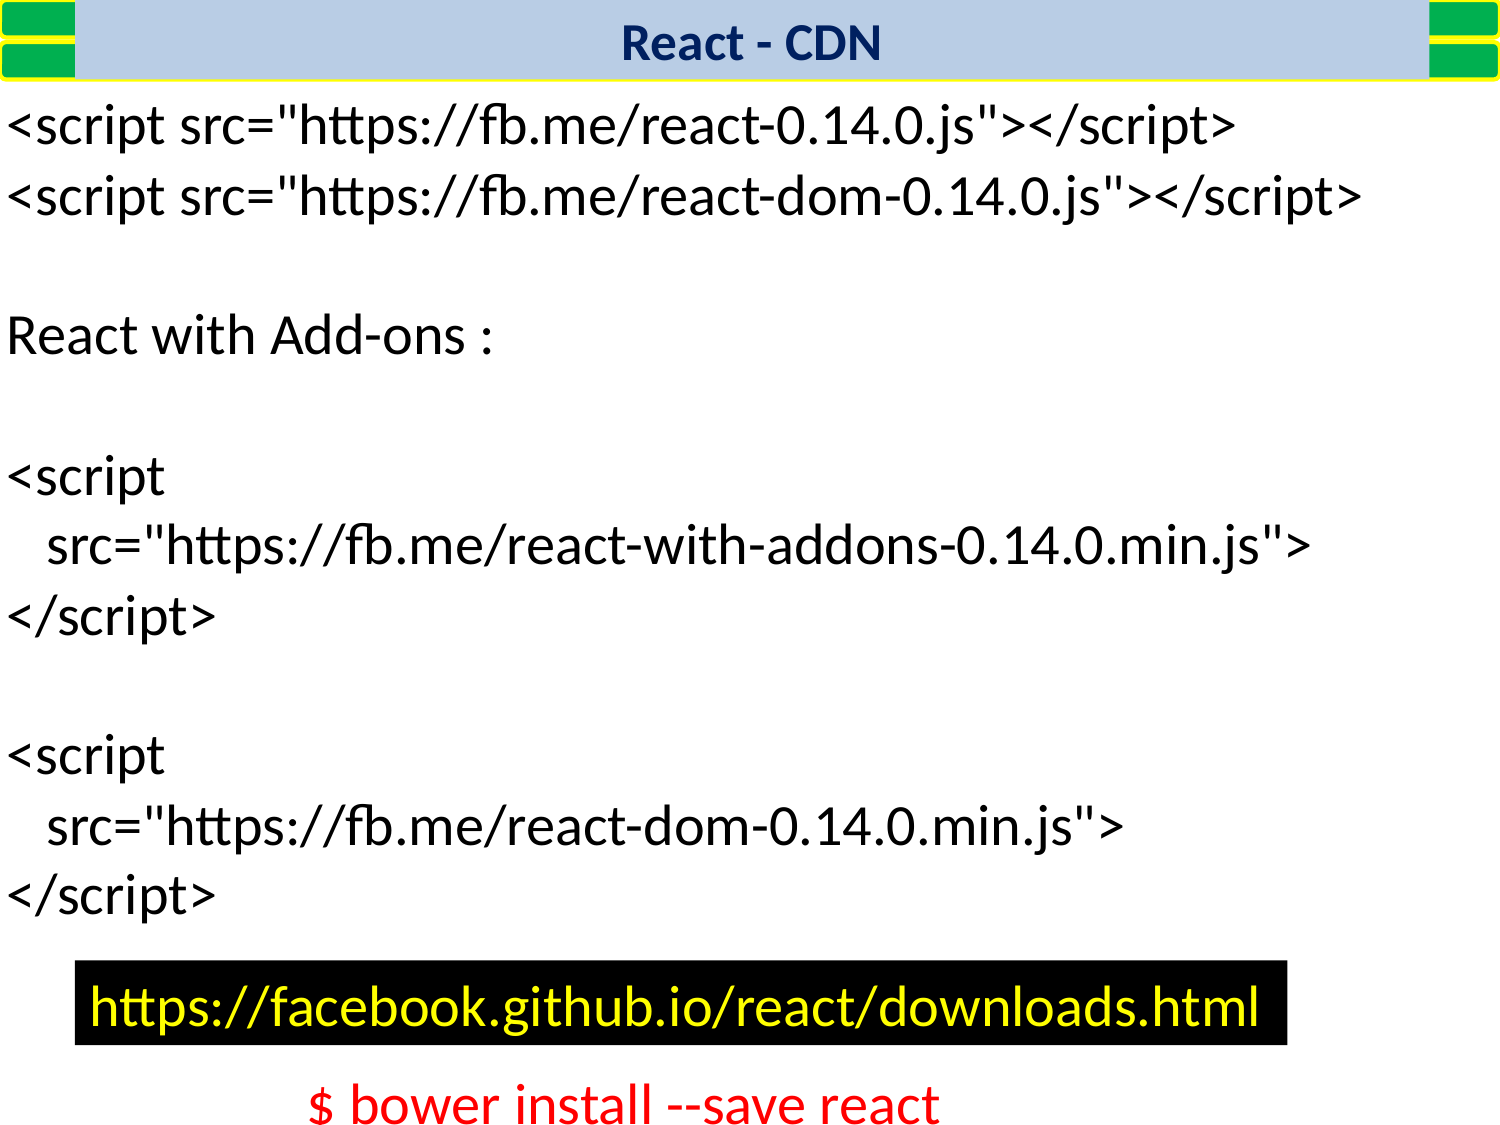

React - CDN

<script src="https://fb.me/react-0.14.0.js"></script>
<script src="https://fb.me/react-dom-0.14.0.js"></script>

React with Add-ons :

<script
   src="https://fb.me/react-with-addons-0.14.0.min.js">
</script>

<script
   src="https://fb.me/react-dom-0.14.0.min.js">
</script>

		$ bower install --save react

https://facebook.github.io/react/downloads.html